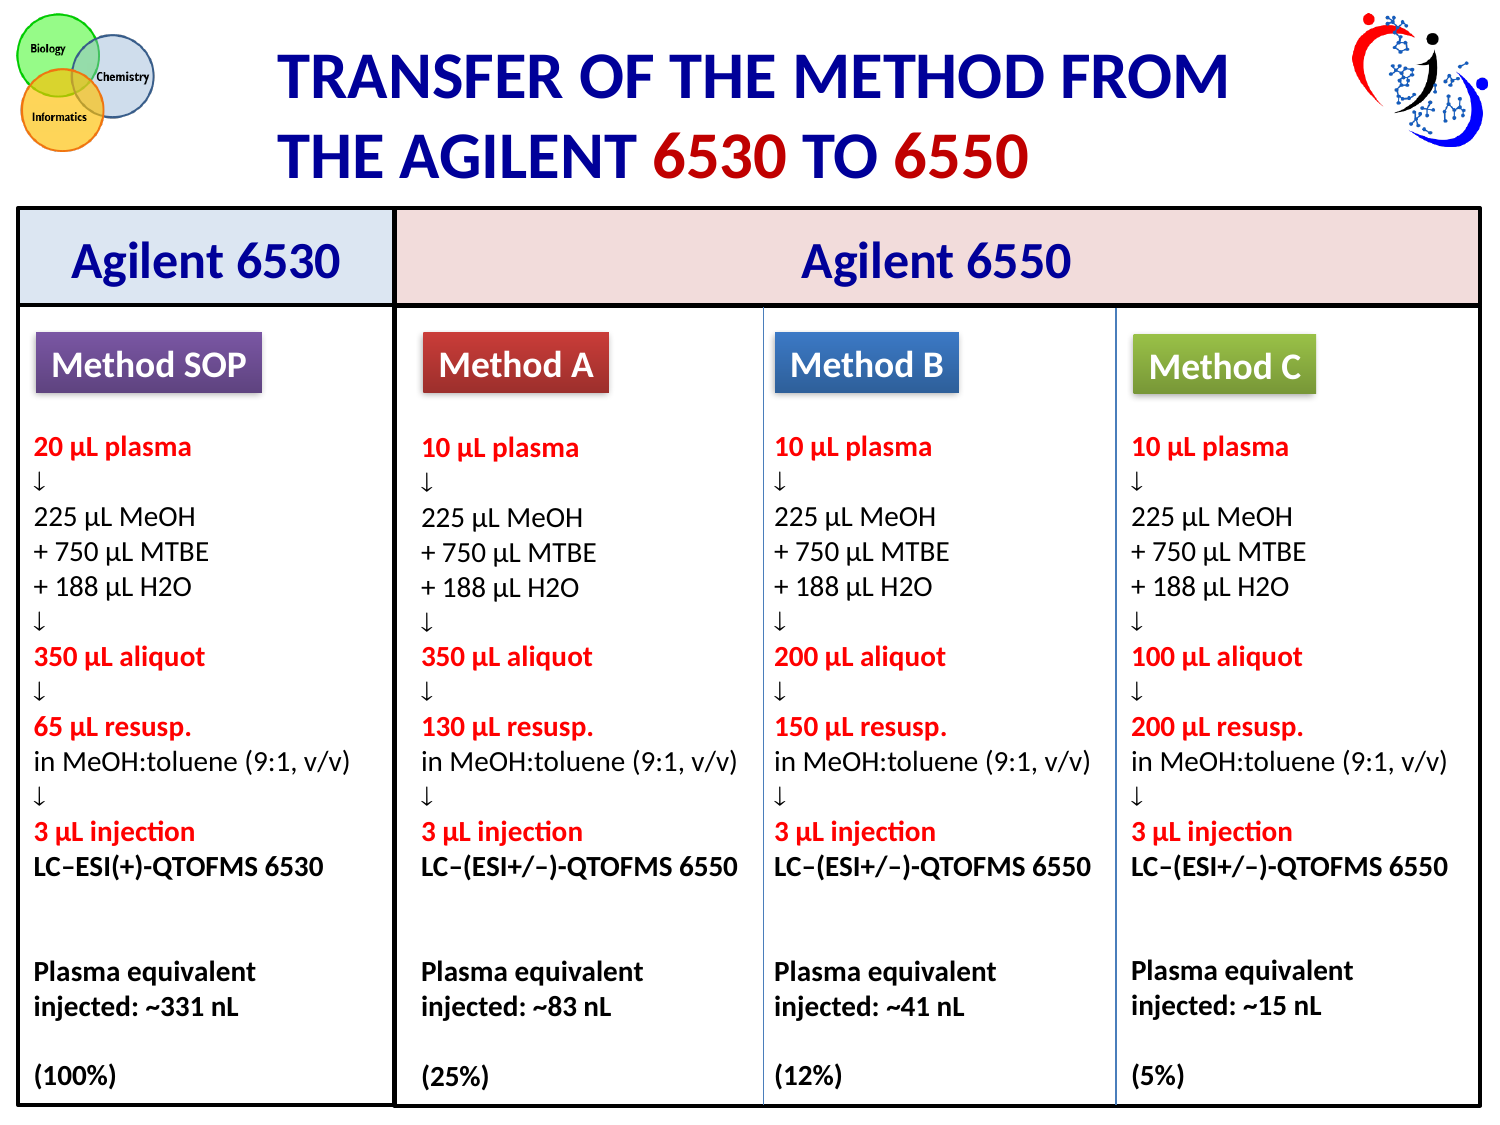

TRANSFER OF THE METHOD FROM THE AGILENT 6530 TO 6550

Agilent 6550
Agilent 6530

Method SOP
Method A
Method B
Method C
10 µL plasma
↓
225 µL MeOH
+ 750 µL MTBE
+ 188 µL H2O
↓
100 µL aliquot
↓
200 µL resusp.
in MeOH:toluene (9:1, v/v)
↓
3 µL injection
LC–(ESI+/–)-QTOFMS 6550

Plasma equivalent injected: ~15 nL

(5%)
20 µL plasma
↓
225 µL MeOH
+ 750 µL MTBE
+ 188 µL H2O
↓
350 µL aliquot
↓
65 µL resusp.
in MeOH:toluene (9:1, v/v)
↓
3 µL injection
LC–ESI(+)-QTOFMS 6530

Plasma equivalent injected: ~331 nL

(100%)
10 µL plasma
↓
225 µL MeOH
+ 750 µL MTBE
+ 188 µL H2O
↓
200 µL aliquot
↓
150 µL resusp.
in MeOH:toluene (9:1, v/v)
↓
3 µL injection
LC–(ESI+/–)-QTOFMS 6550

Plasma equivalent injected: ~41 nL

(12%)
10 µL plasma
↓
225 µL MeOH
+ 750 µL MTBE
+ 188 µL H2O
↓
350 µL aliquot
↓
130 µL resusp.
in MeOH:toluene (9:1, v/v)
↓
3 µL injection
LC–(ESI+/–)-QTOFMS 6550

Plasma equivalent injected: ~83 nL

(25%)